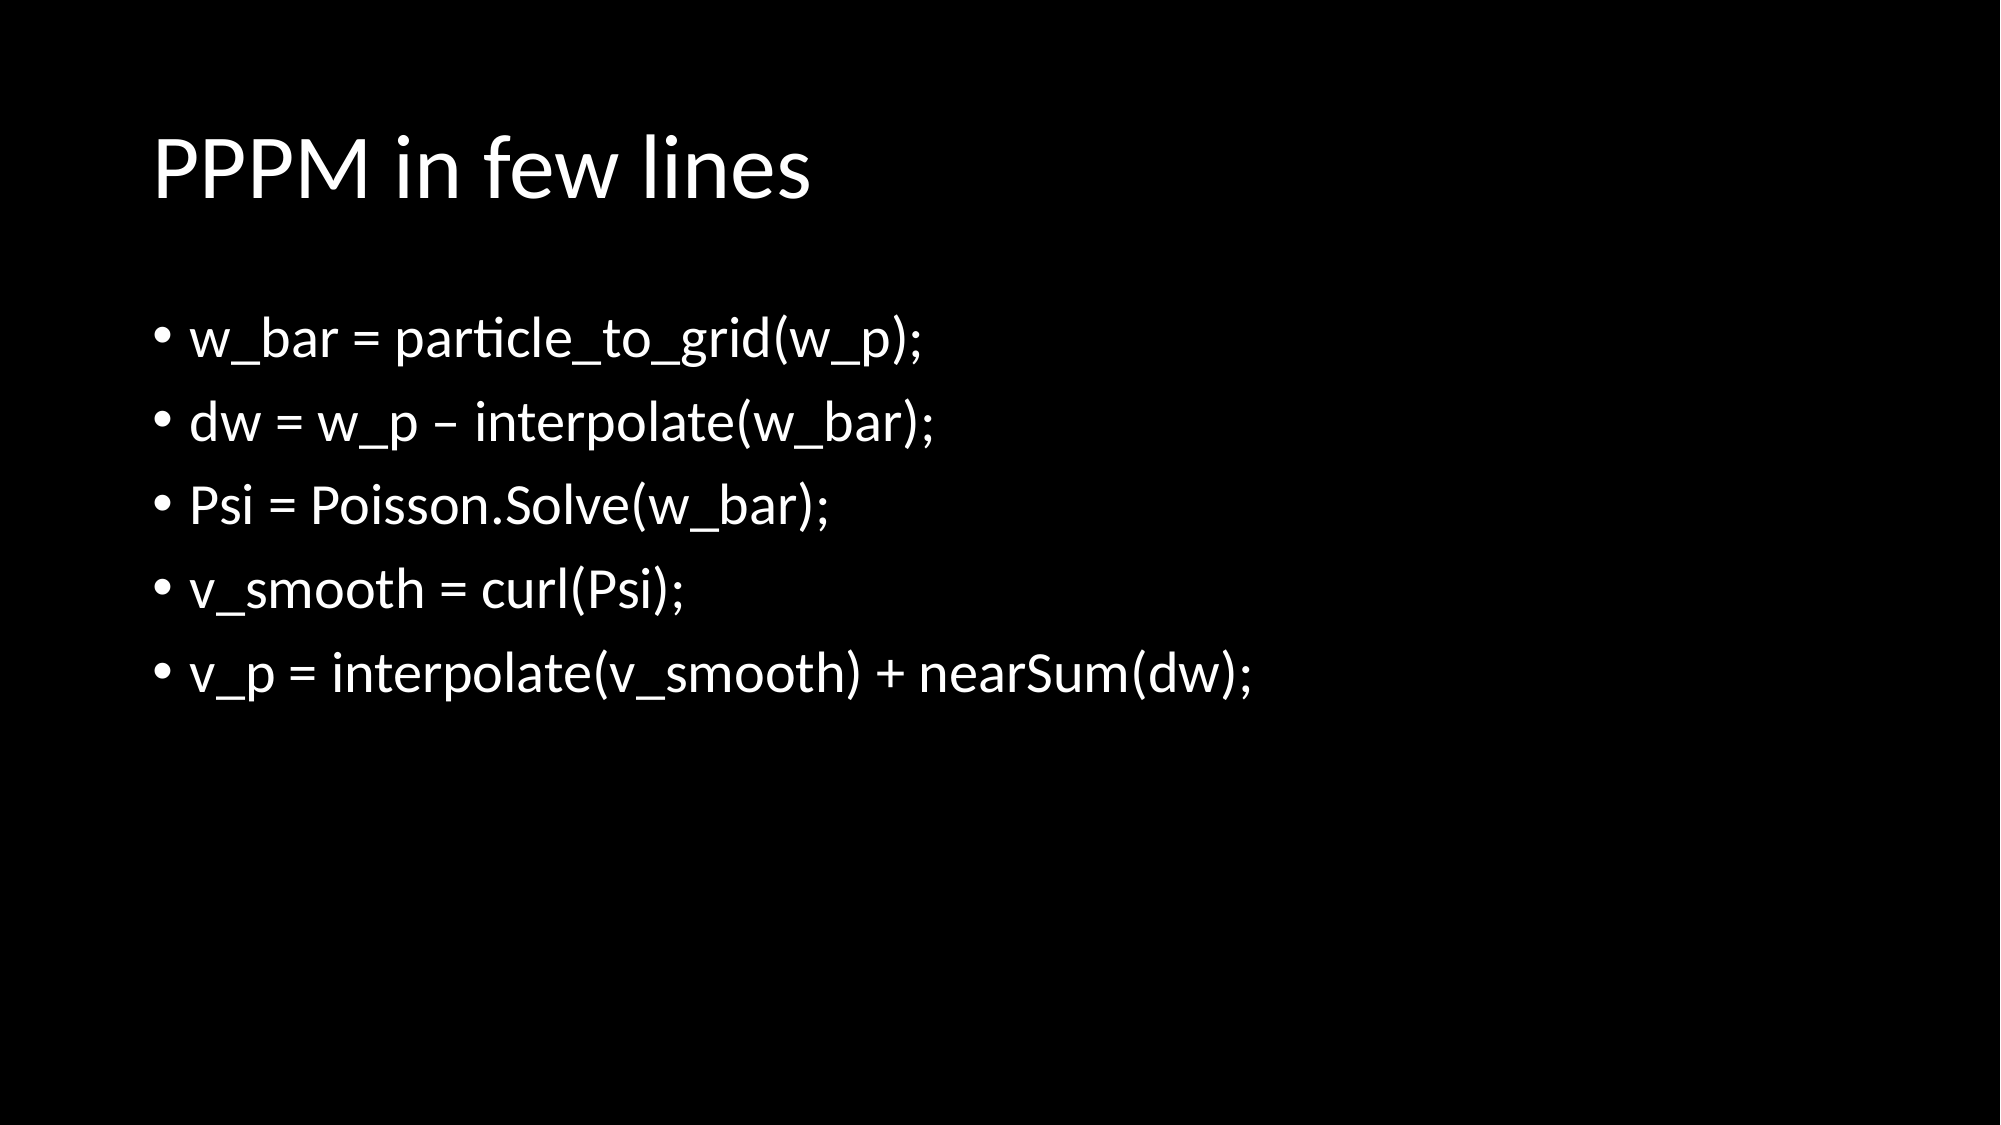

# PPPM in few lines
w_bar = particle_to_grid(w_p);
dw = w_p – interpolate(w_bar);
Psi = Poisson.Solve(w_bar);
v_smooth = curl(Psi);
v_p = interpolate(v_smooth) + nearSum(dw);